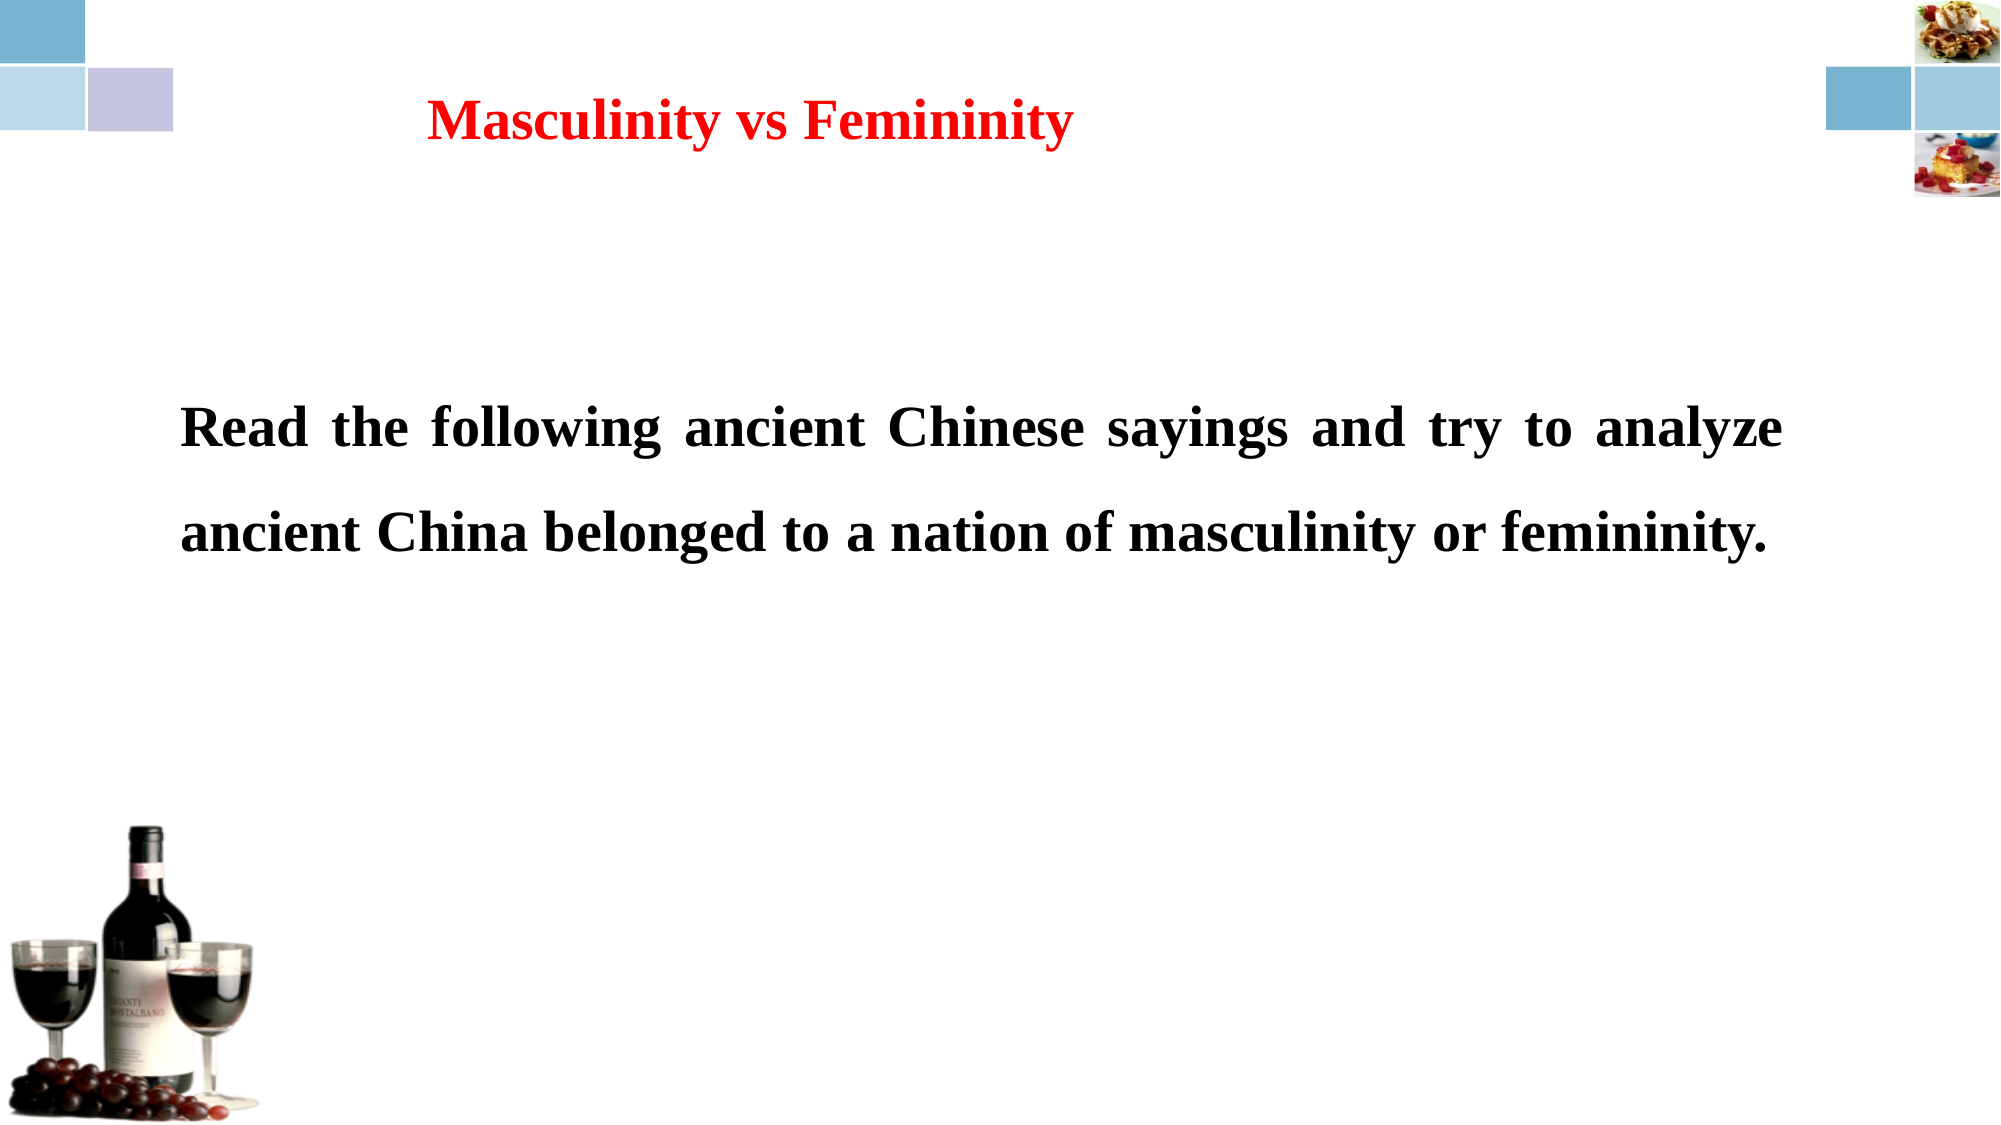

Masculinity vs Femininity

Read the following ancient Chinese sayings and try to analyze ancient China belonged to a nation of masculinity or femininity.